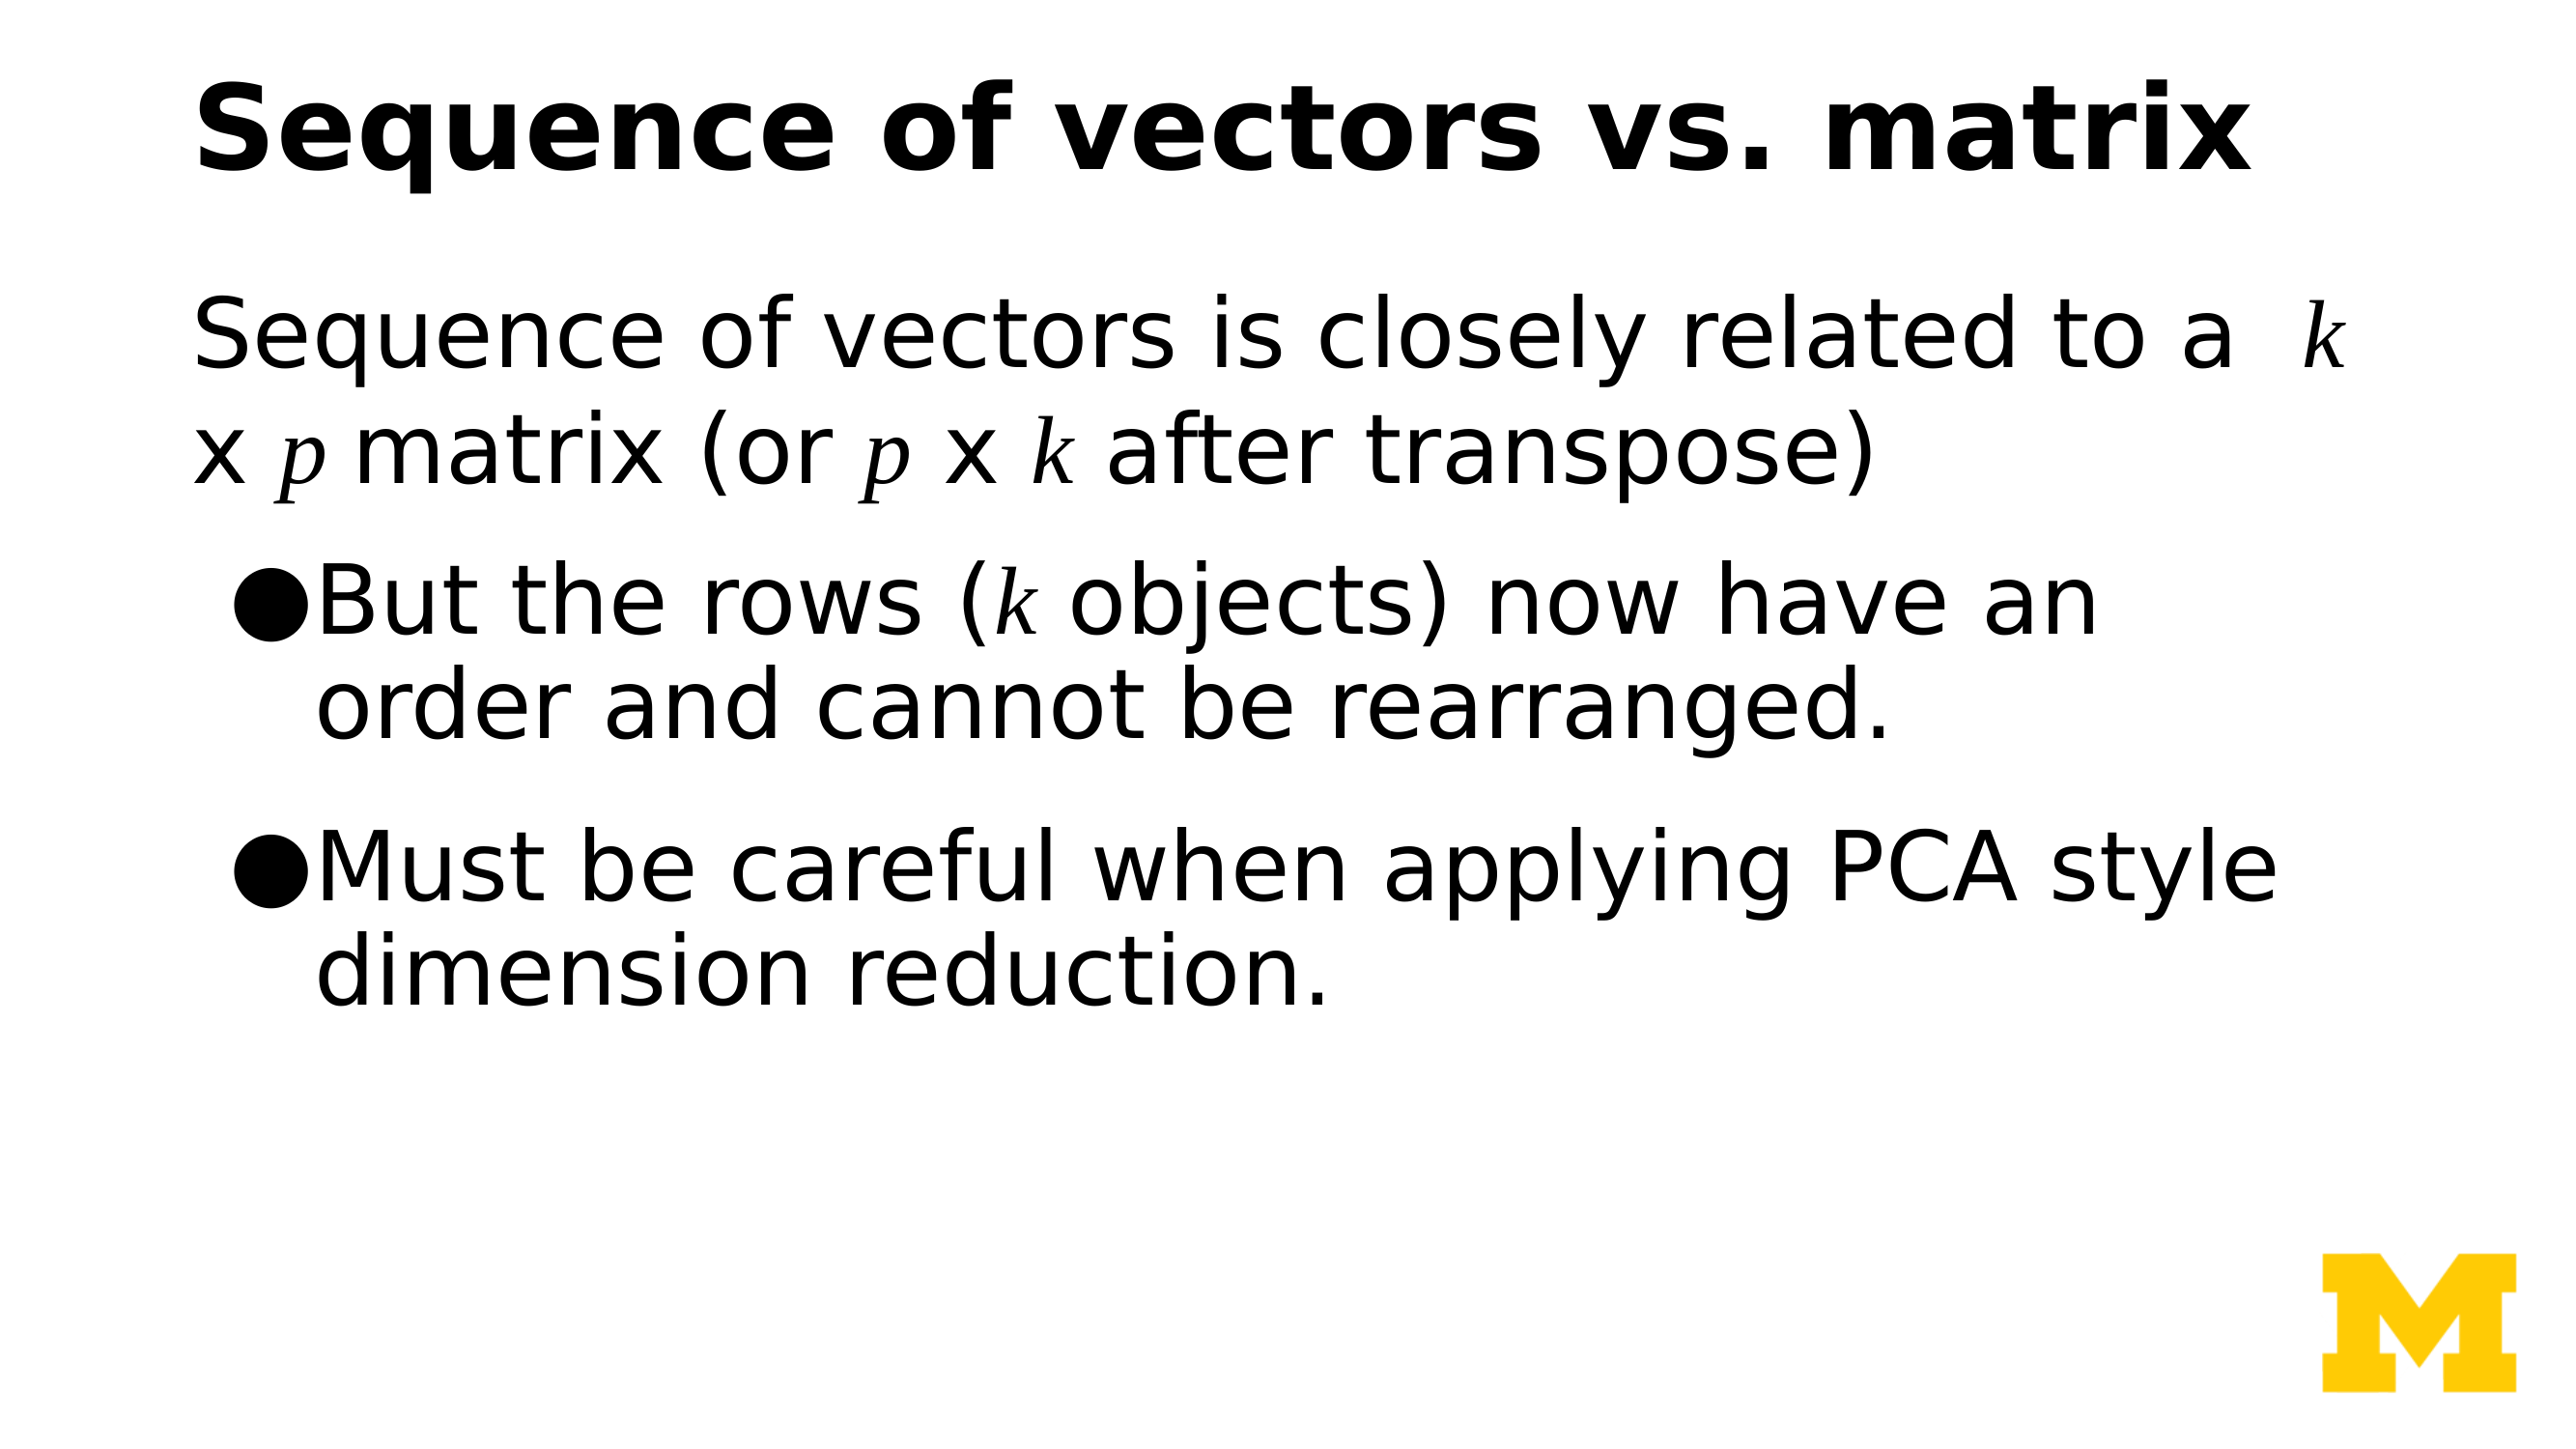

# Sequence of vectors vs. matrix
Sequence of vectors is closely related to a  k x p matrix (or p x k after transpose)
But the rows (k objects) now have an order and cannot be rearranged.
Must be careful when applying PCA style dimension reduction.